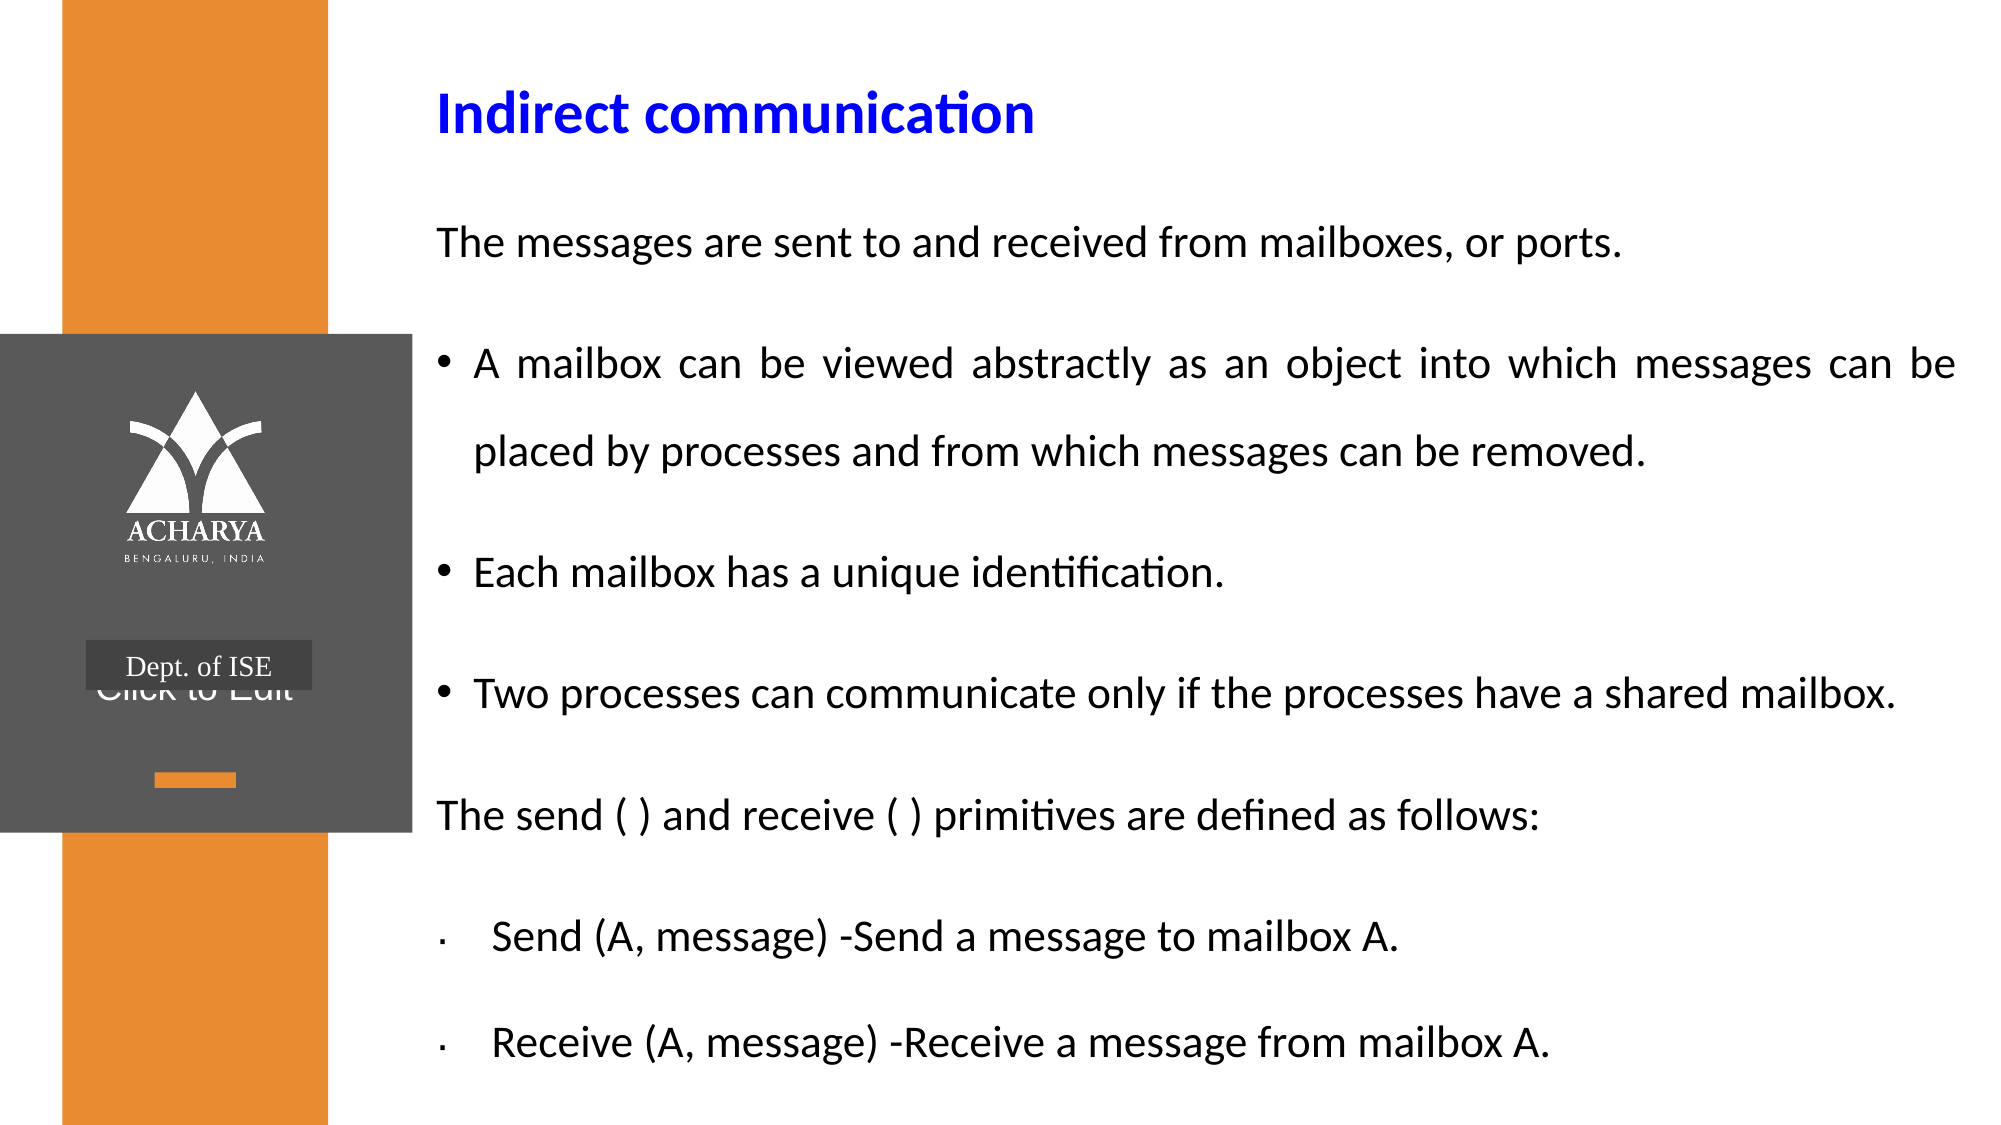

Indirect communication
The messages are sent to and received from mailboxes, or ports.
A mailbox can be viewed abstractly as an object into which messages can be placed by processes and from which messages can be removed.
Each mailbox has a unique identification.
Two processes can communicate only if the processes have a shared mailbox.
The send ( ) and receive ( ) primitives are defined as follows:
Send (A, message) -Send a message to mailbox A.
Receive (A, message) -Receive a message from mailbox A.

Dept. of ISE